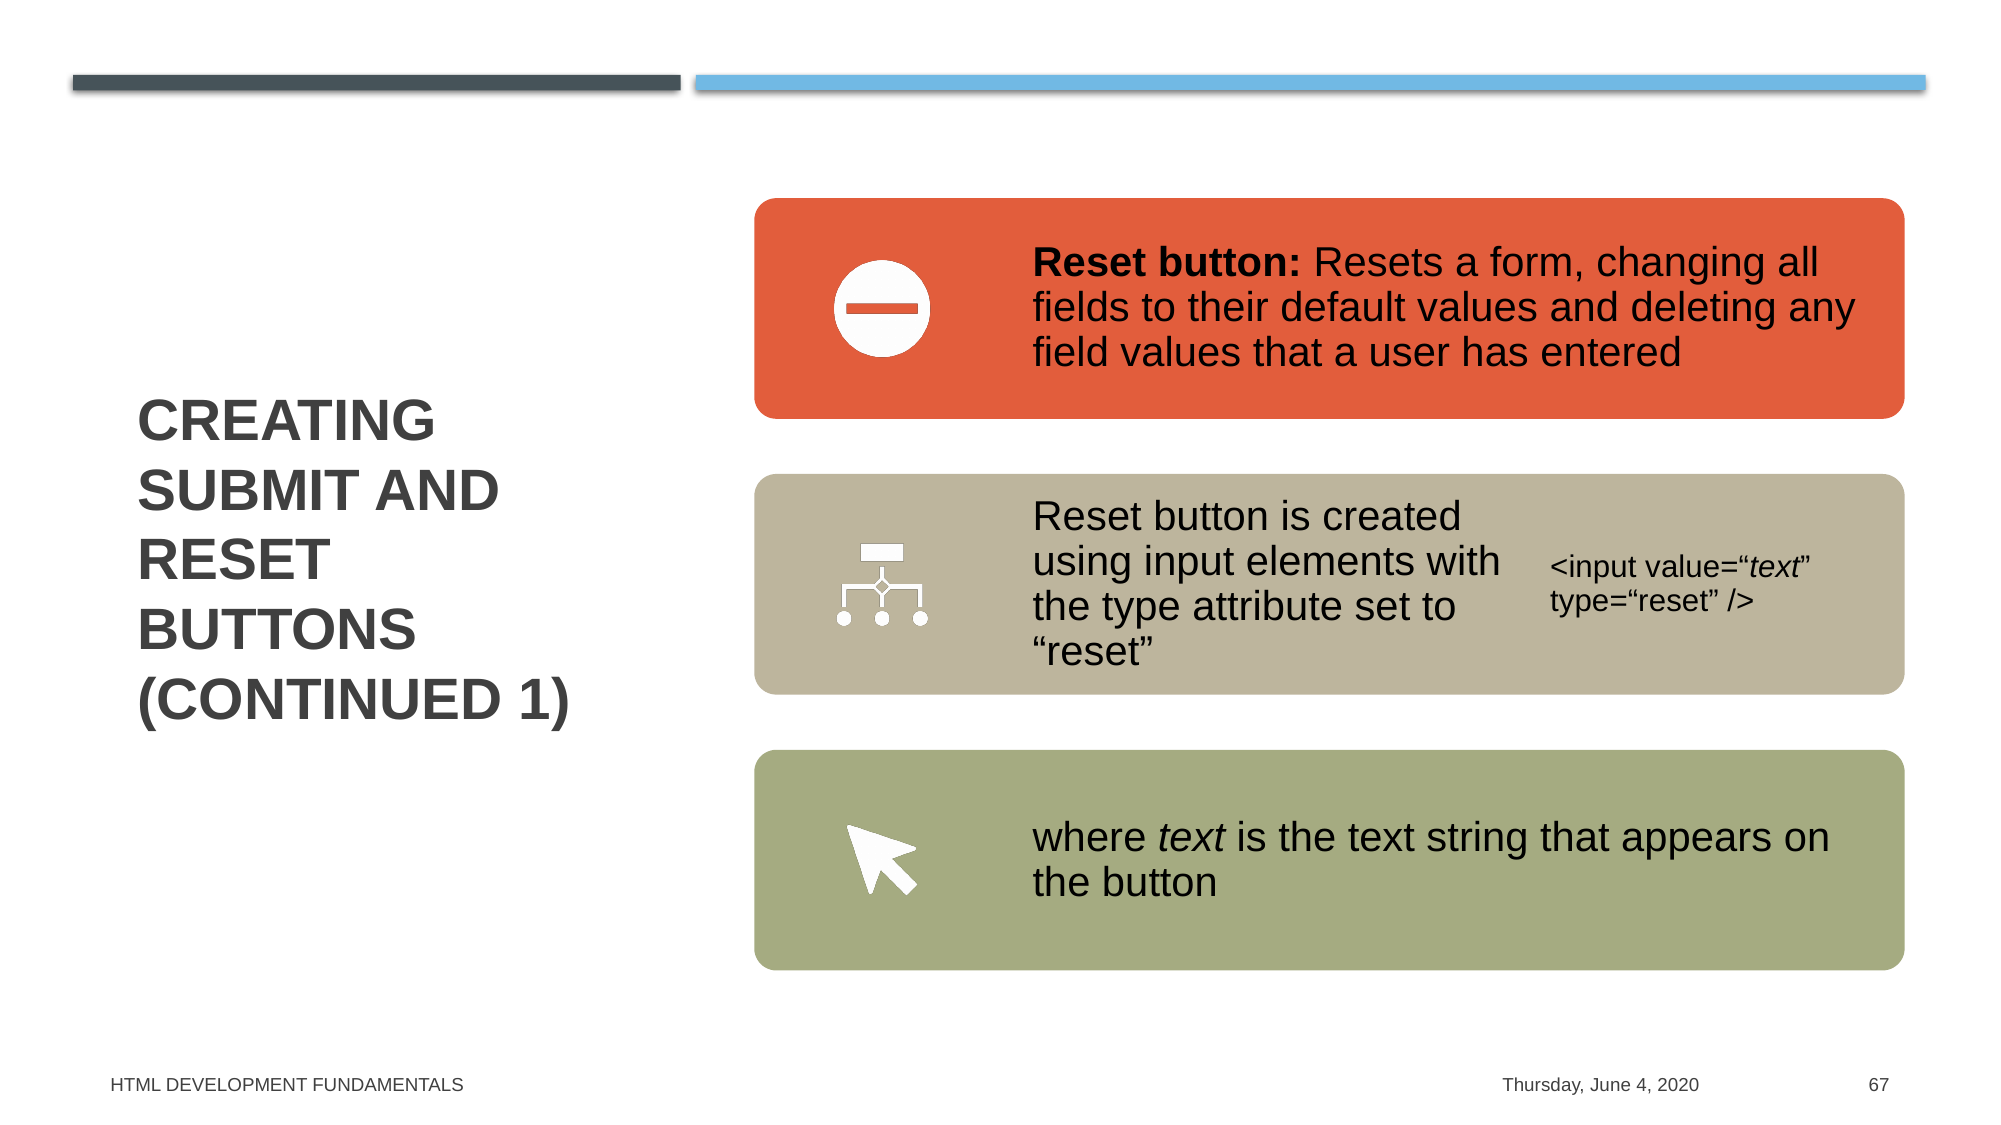

# Creating Submit and Reset Buttons (continued 1)
Reset button: Resets a form, changing all fields to their default values and deleting any field values that a user has entered
Reset button is created using input elements with the type attribute set to “reset”
<input value=“text” type=“reset” />
where text is the text string that appears on the button
HTML Development Fundamentals
Thursday, June 4, 2020
67